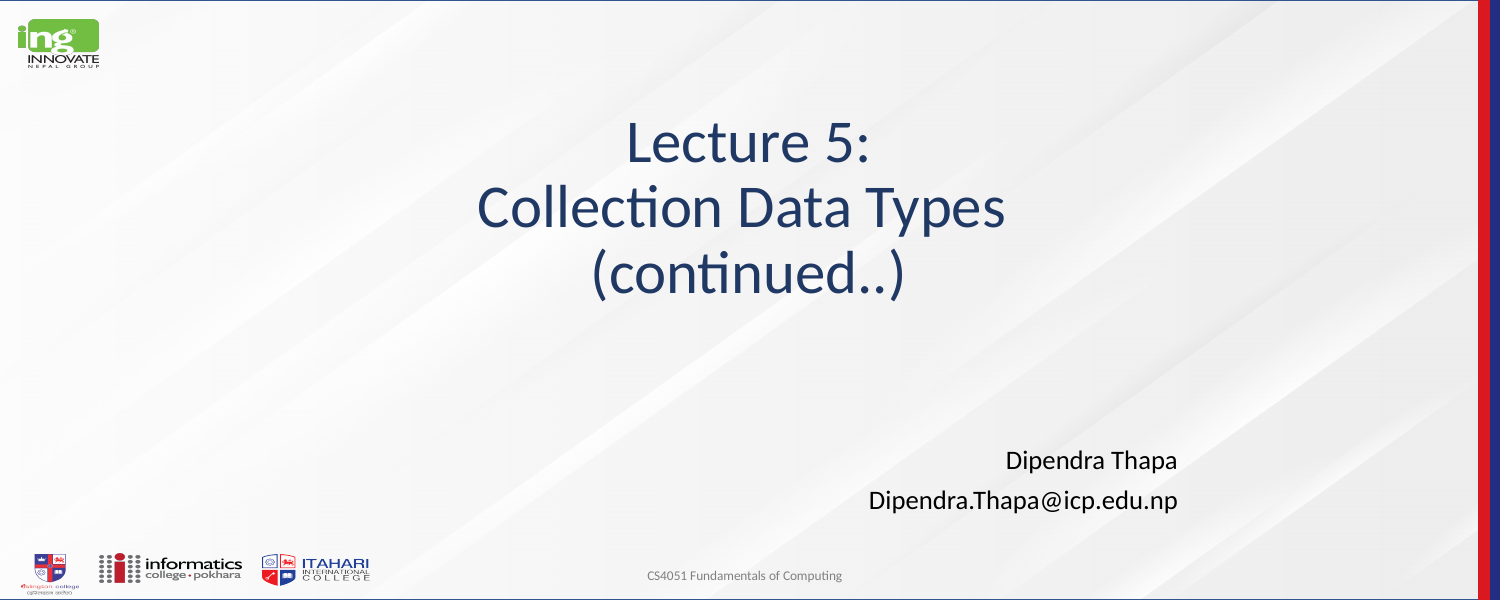

# Lecture 5: Collection Data Types (continued..)
Dipendra Thapa
Dipendra.Thapa@icp.edu.np
CS4051 Fundamentals of Computing